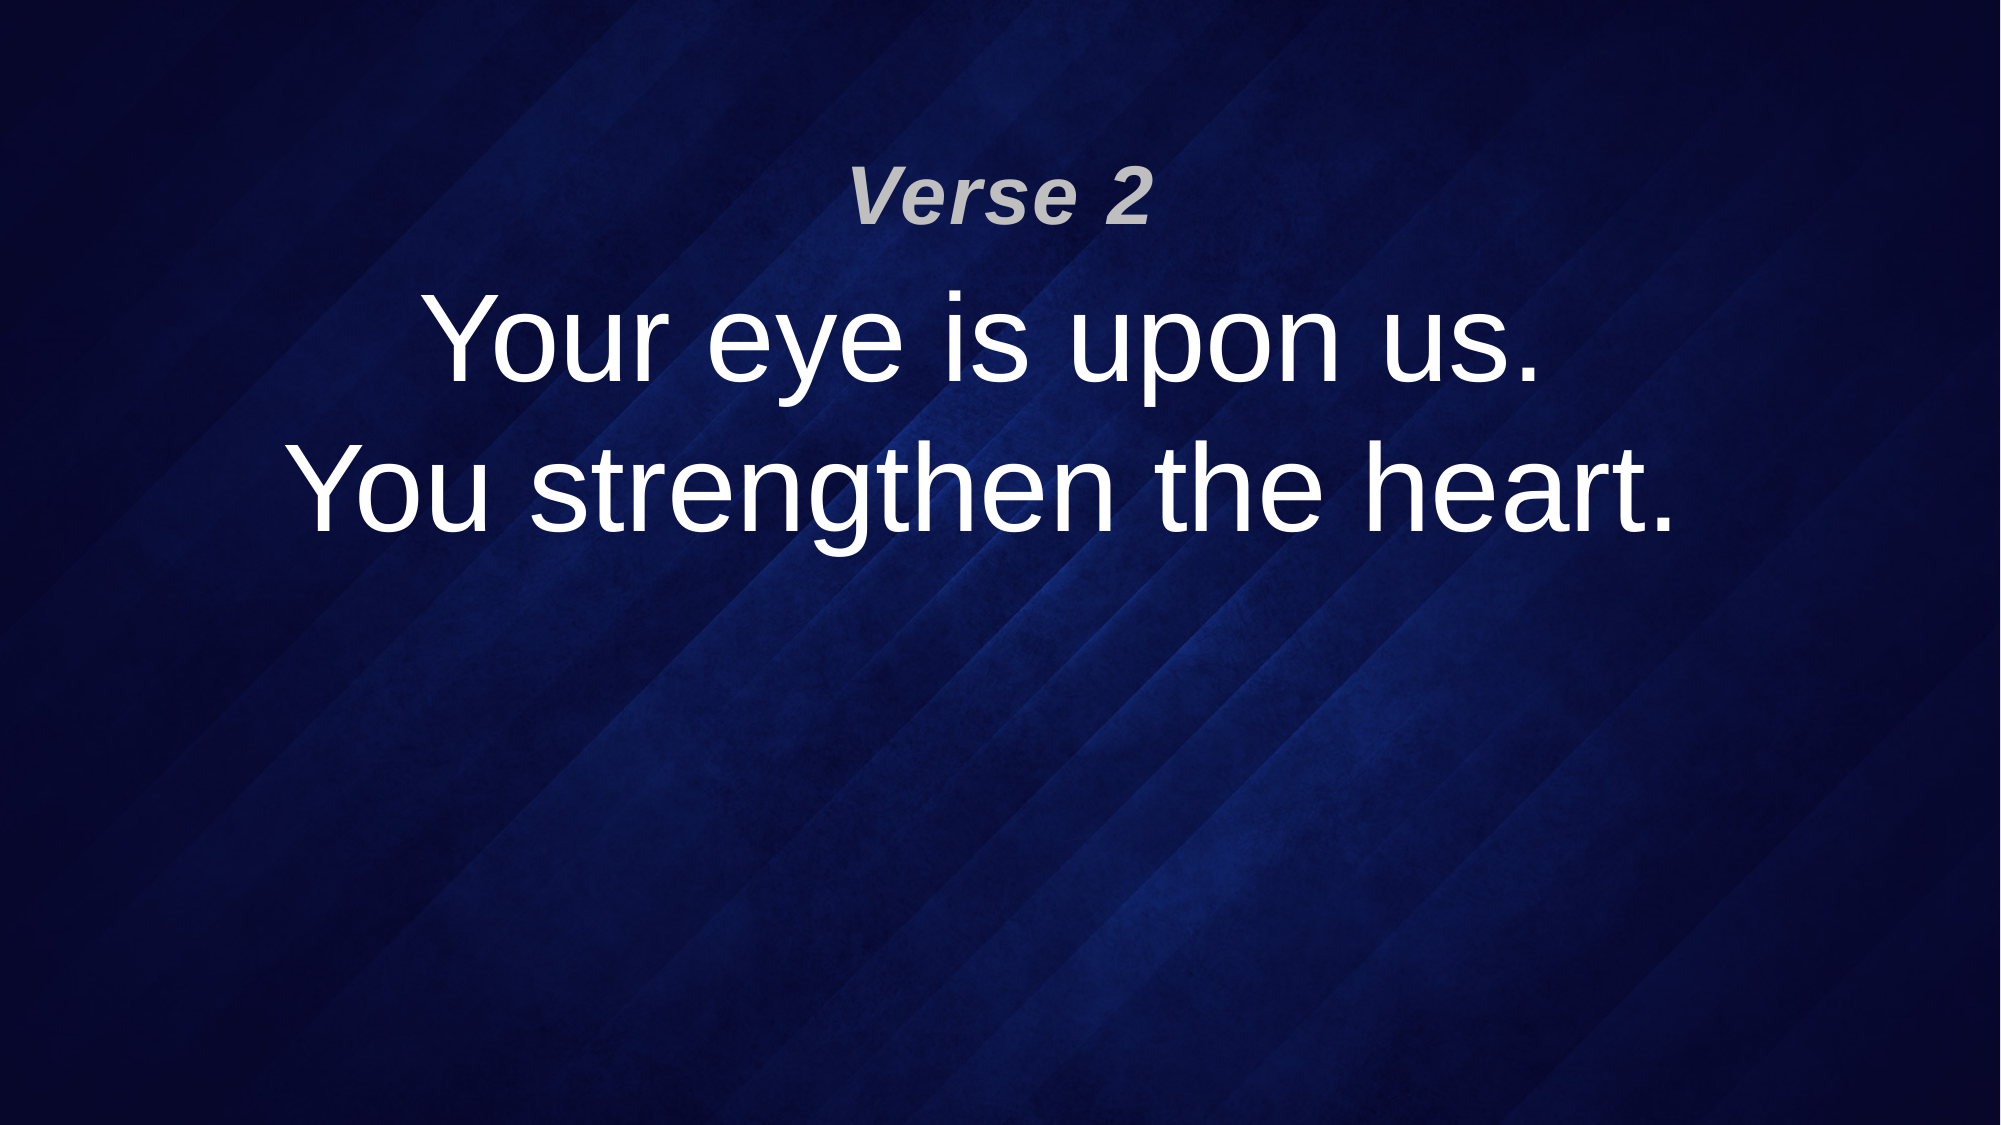

Verse 2
# Your eye is upon us. You strengthen the heart.